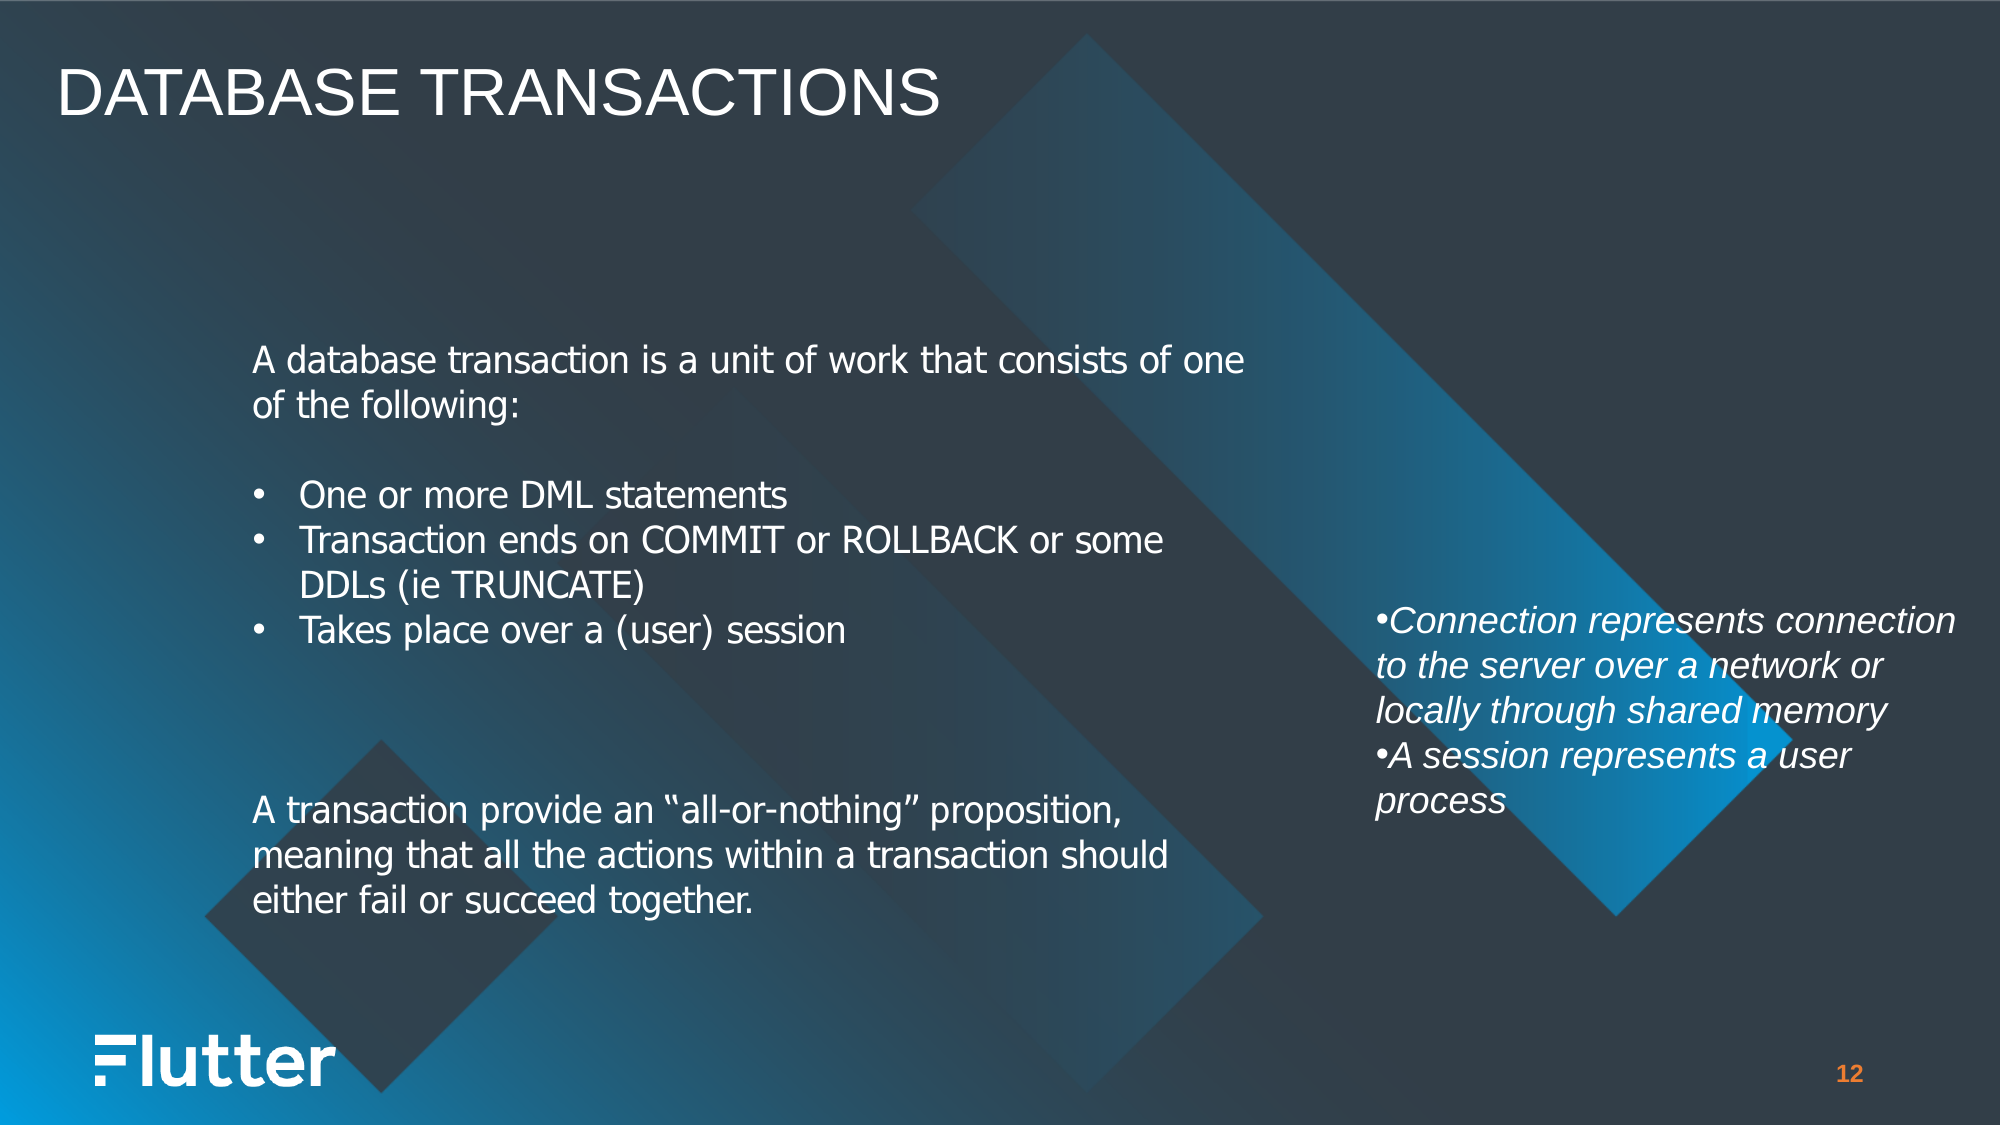

Database transactions
A database transaction is a unit of work that consists of one of the following:

One or more DML statements
Transaction ends on COMMIT or ROLLBACK or some DDLs (ie TRUNCATE)
Takes place over a (user) session

A transaction provide an “all-or-nothing” proposition, meaning that all the actions within a transaction should either fail or succeed together.
Connection represents connection to the server over a network or locally through shared memory
A session represents a user process